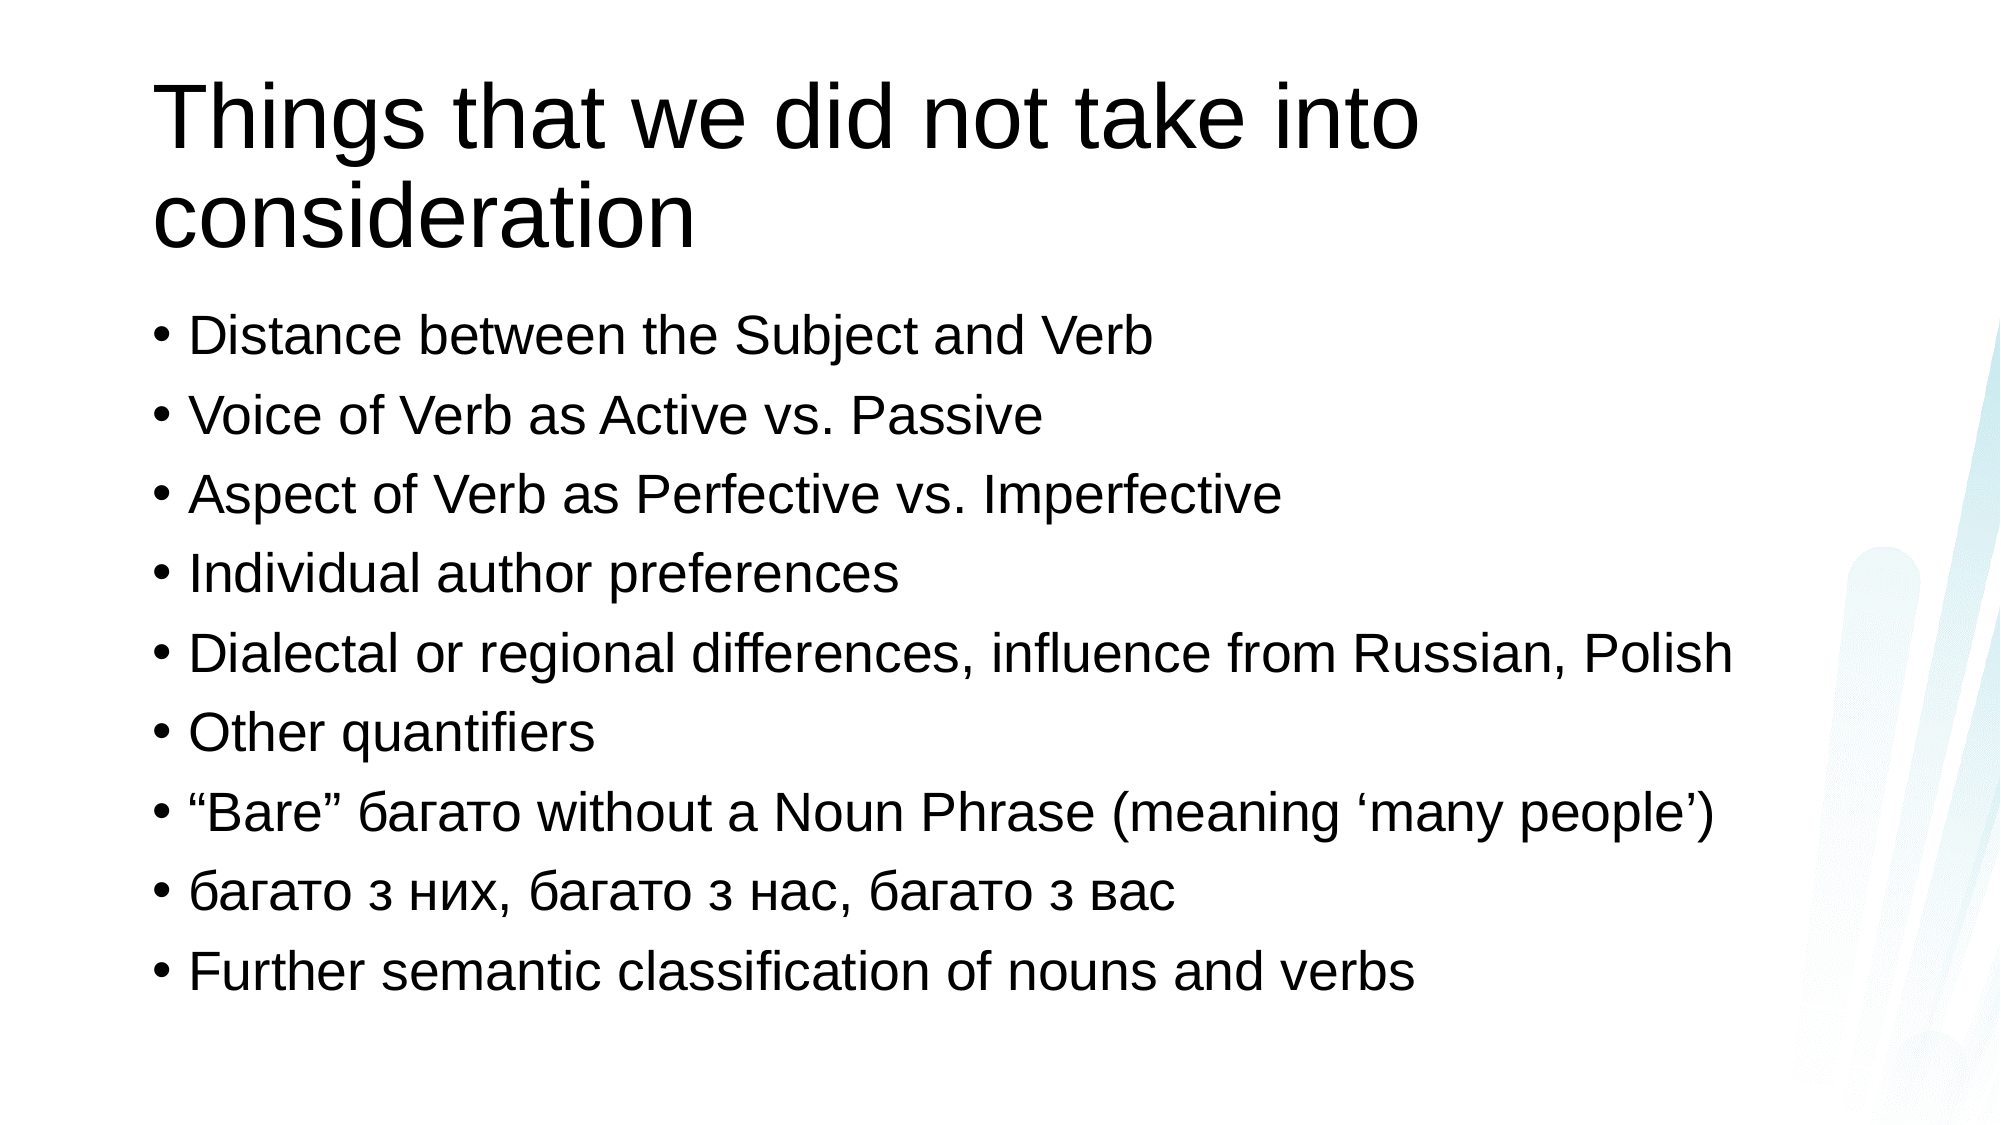

# Things that we did not take into consideration
Distance between the Subject and Verb
Voice of Verb as Active vs. Passive
Aspect of Verb as Perfective vs. Imperfective
Individual author preferences
Dialectal or regional differences, influence from Russian, Polish
Other quantifiers
“Bare” багато without a Noun Phrase (meaning ‘many people’)
багато з них, багато з нас, багато з вас
Further semantic classification of nouns and verbs